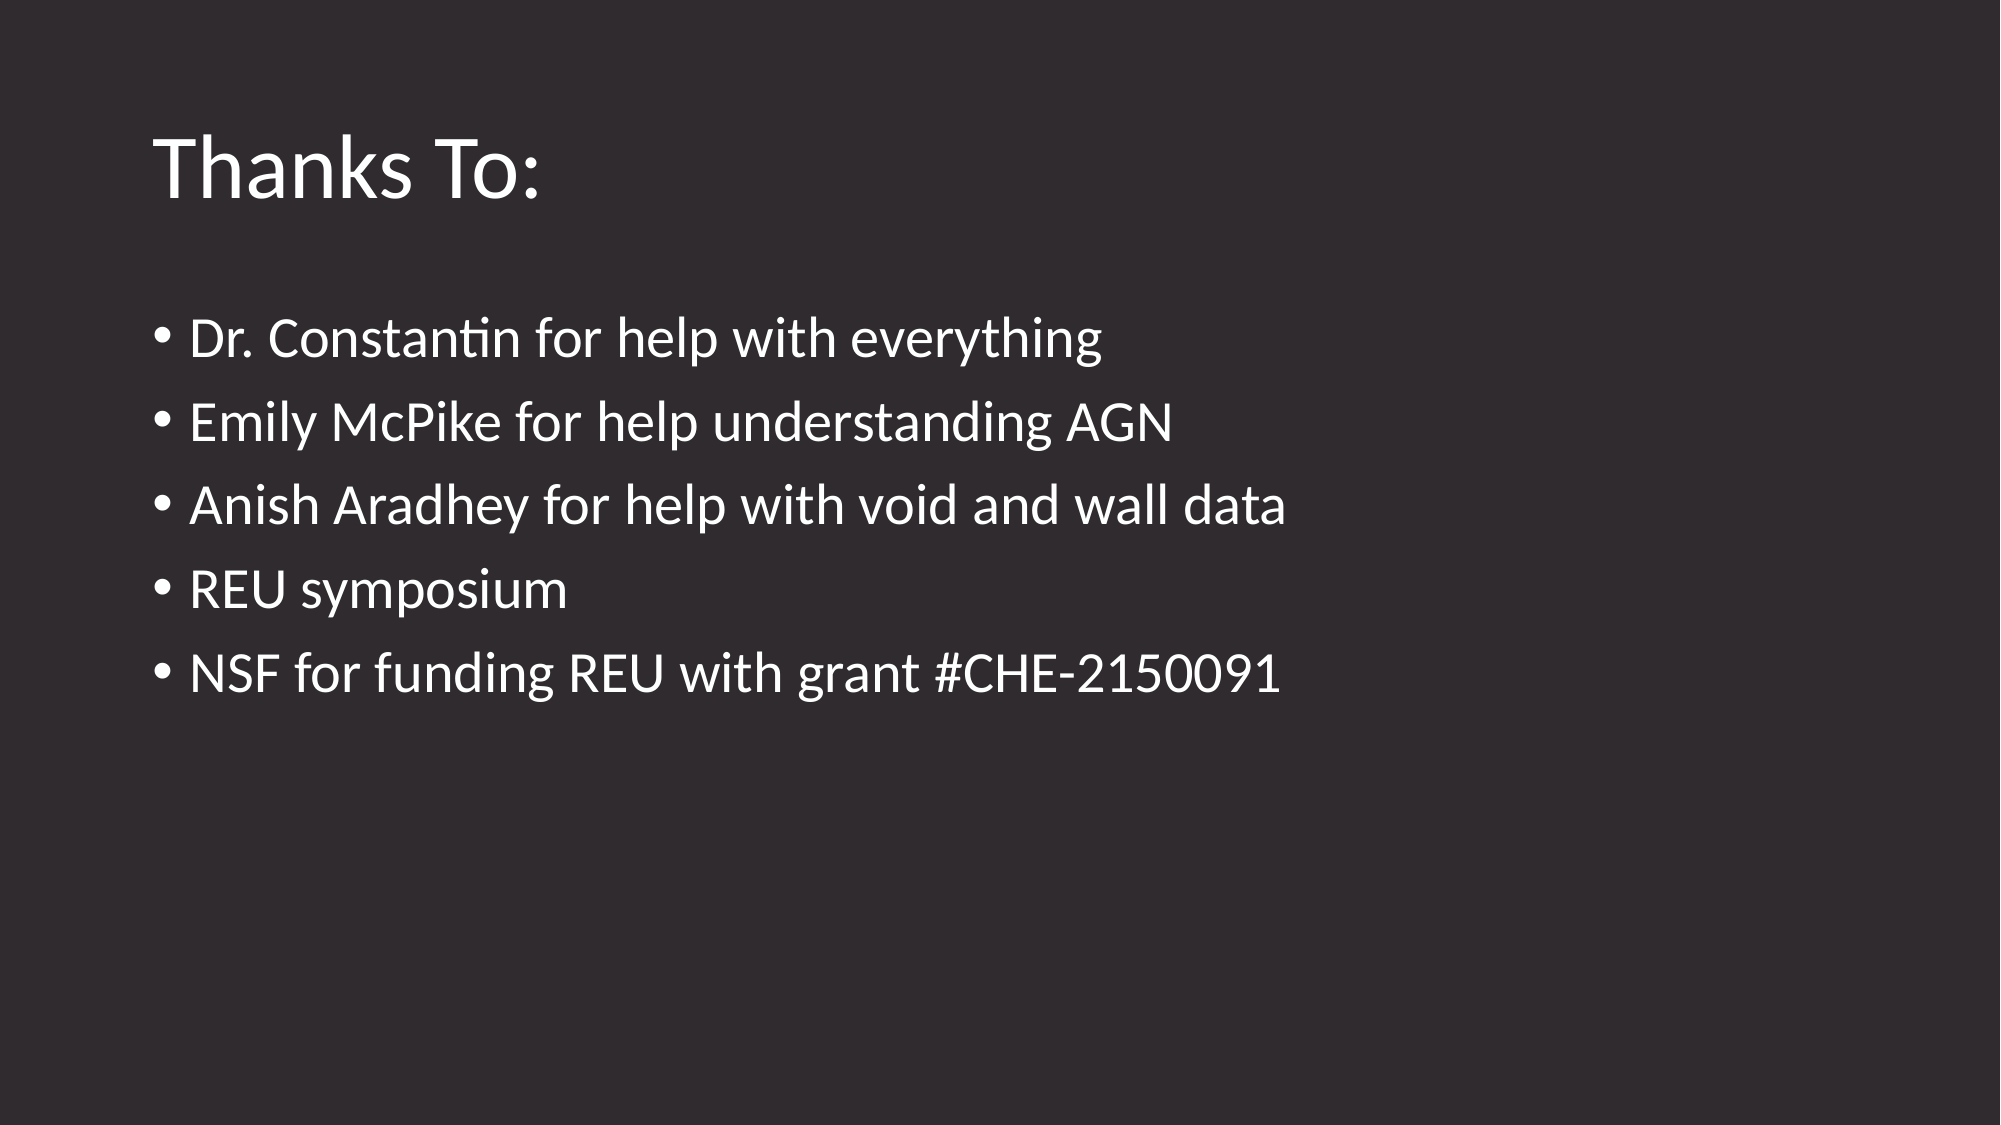

# Thanks To:
Dr. Constantin for help with everything
Emily McPike for help understanding AGN
Anish Aradhey for help with void and wall data
REU symposium
NSF for funding REU with grant #CHE-2150091